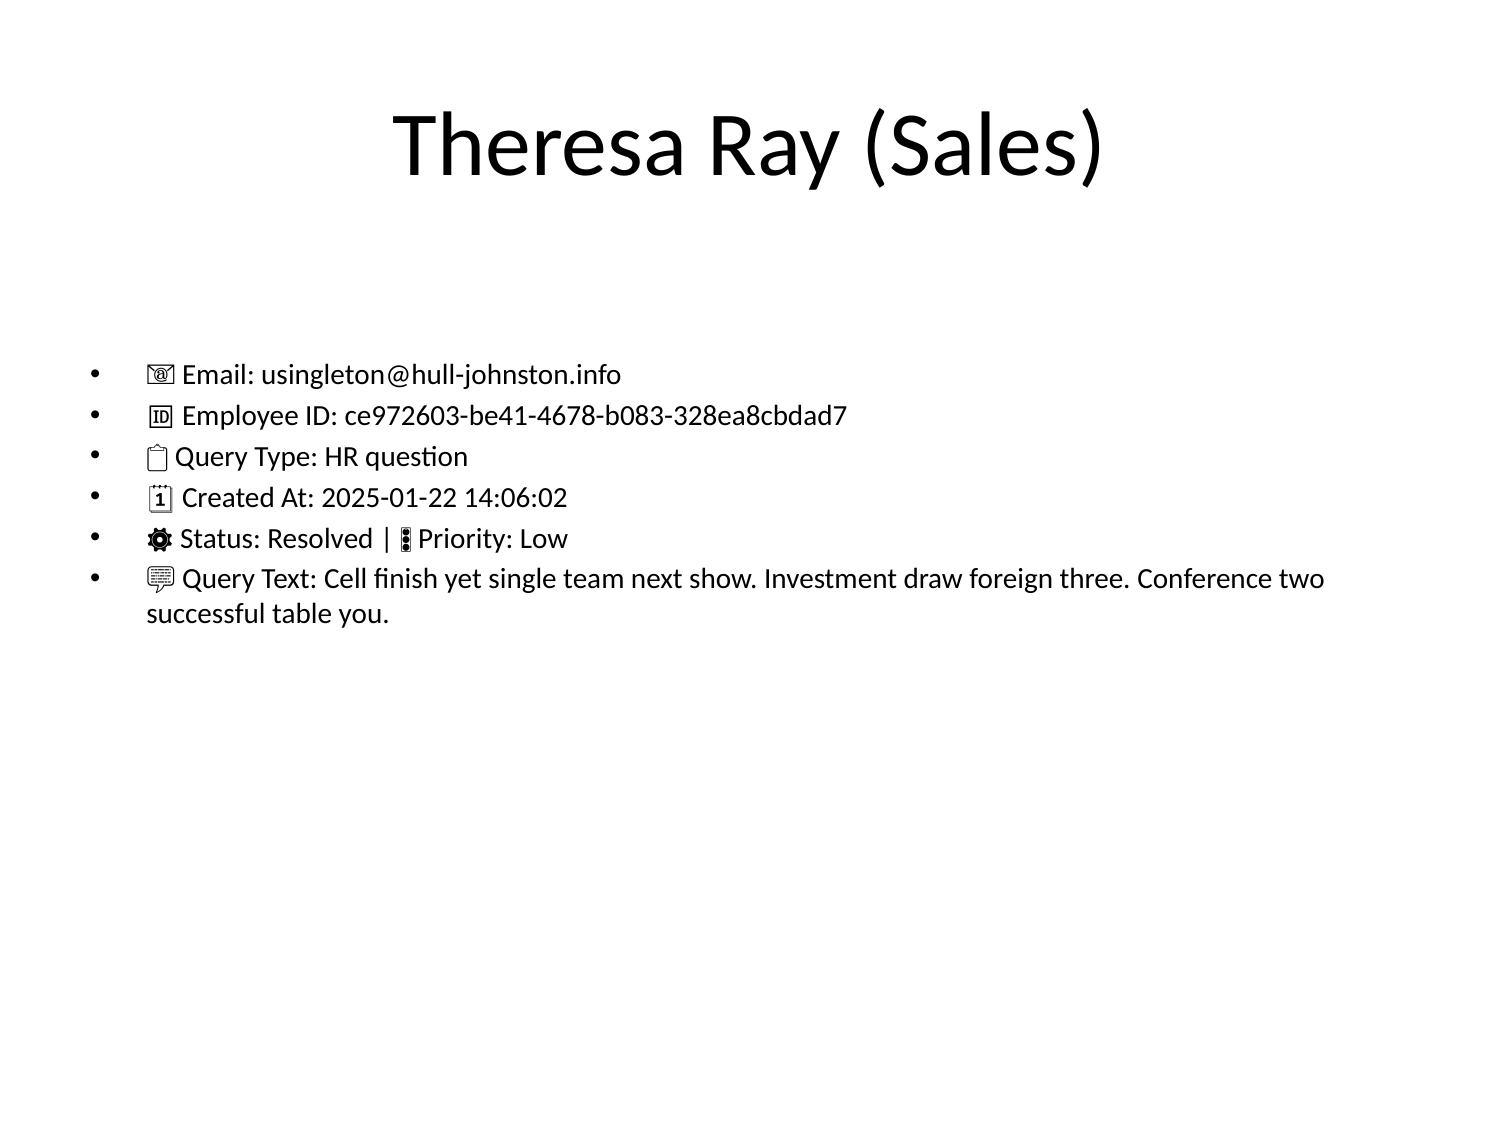

# Theresa Ray (Sales)

📧 Email: usingleton@hull-johnston.info
🆔 Employee ID: ce972603-be41-4678-b083-328ea8cbdad7
📋 Query Type: HR question
🗓 Created At: 2025-01-22 14:06:02
⚙ Status: Resolved | 🚦 Priority: Low
💬 Query Text: Cell finish yet single team next show. Investment draw foreign three. Conference two successful table you.